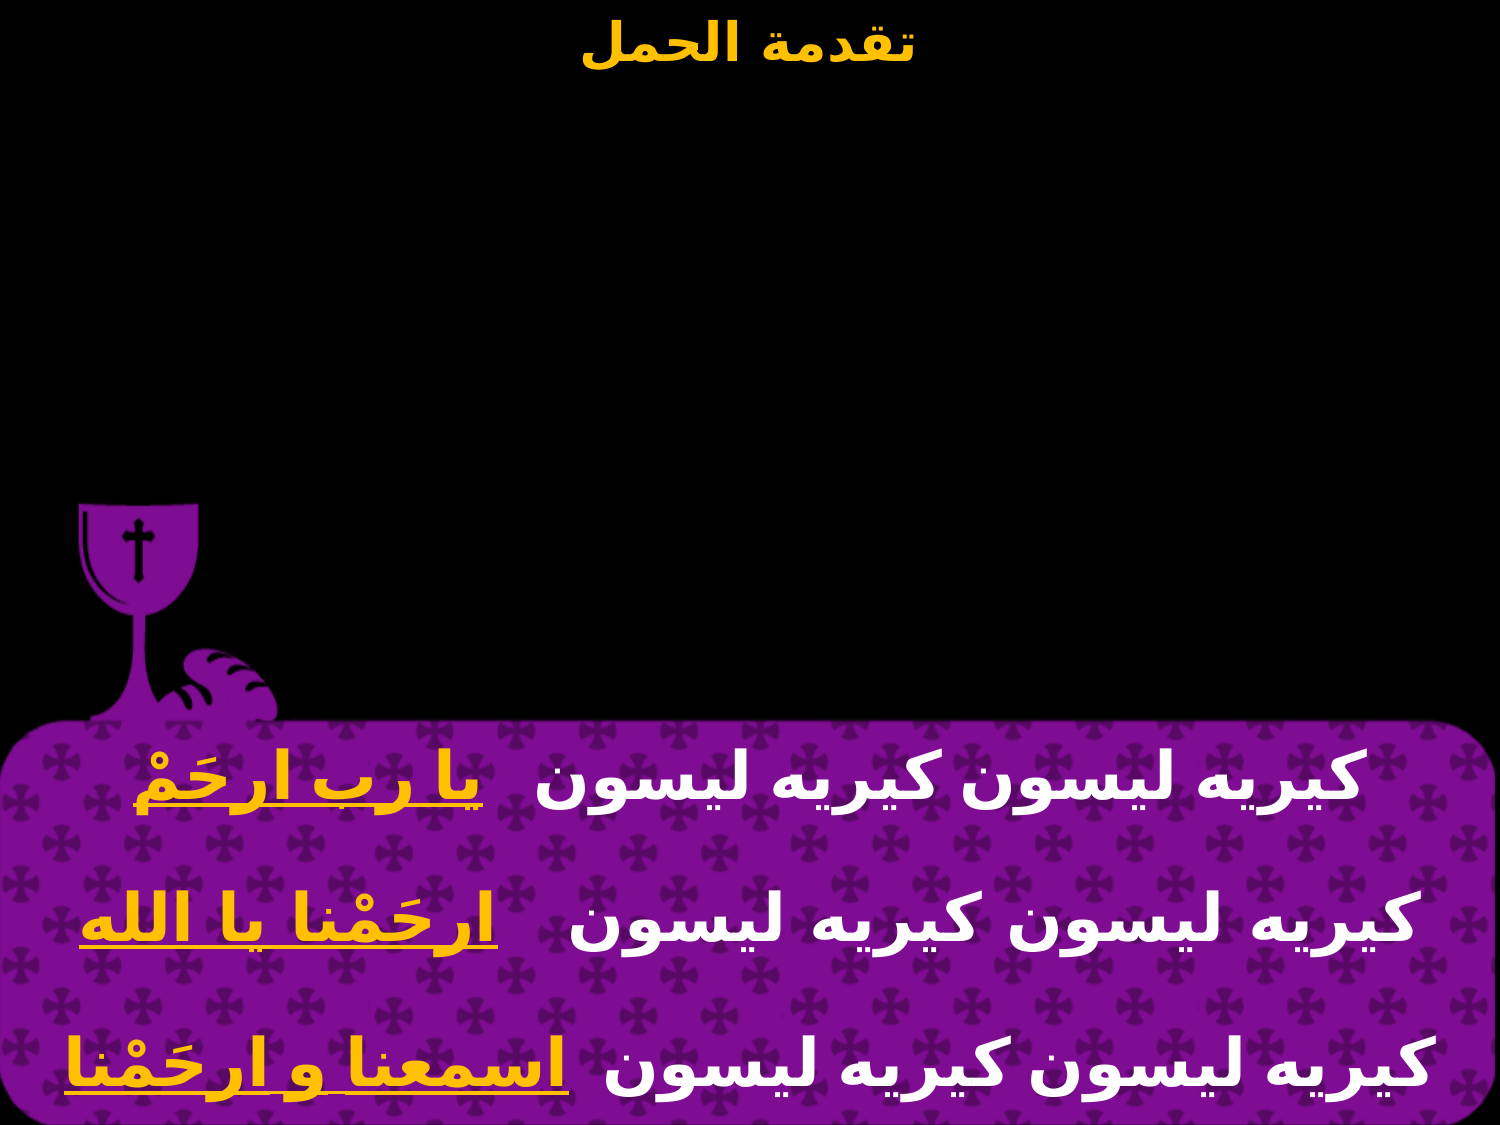

# كيريه ليسون كيريه ليسون   يا رب ارحَمْ
كيريه ليسون كيريه ليسون   ارحَمْنا يا الله
كيريه ليسون كيريه ليسون  اسمعنا و ارحَمْنا